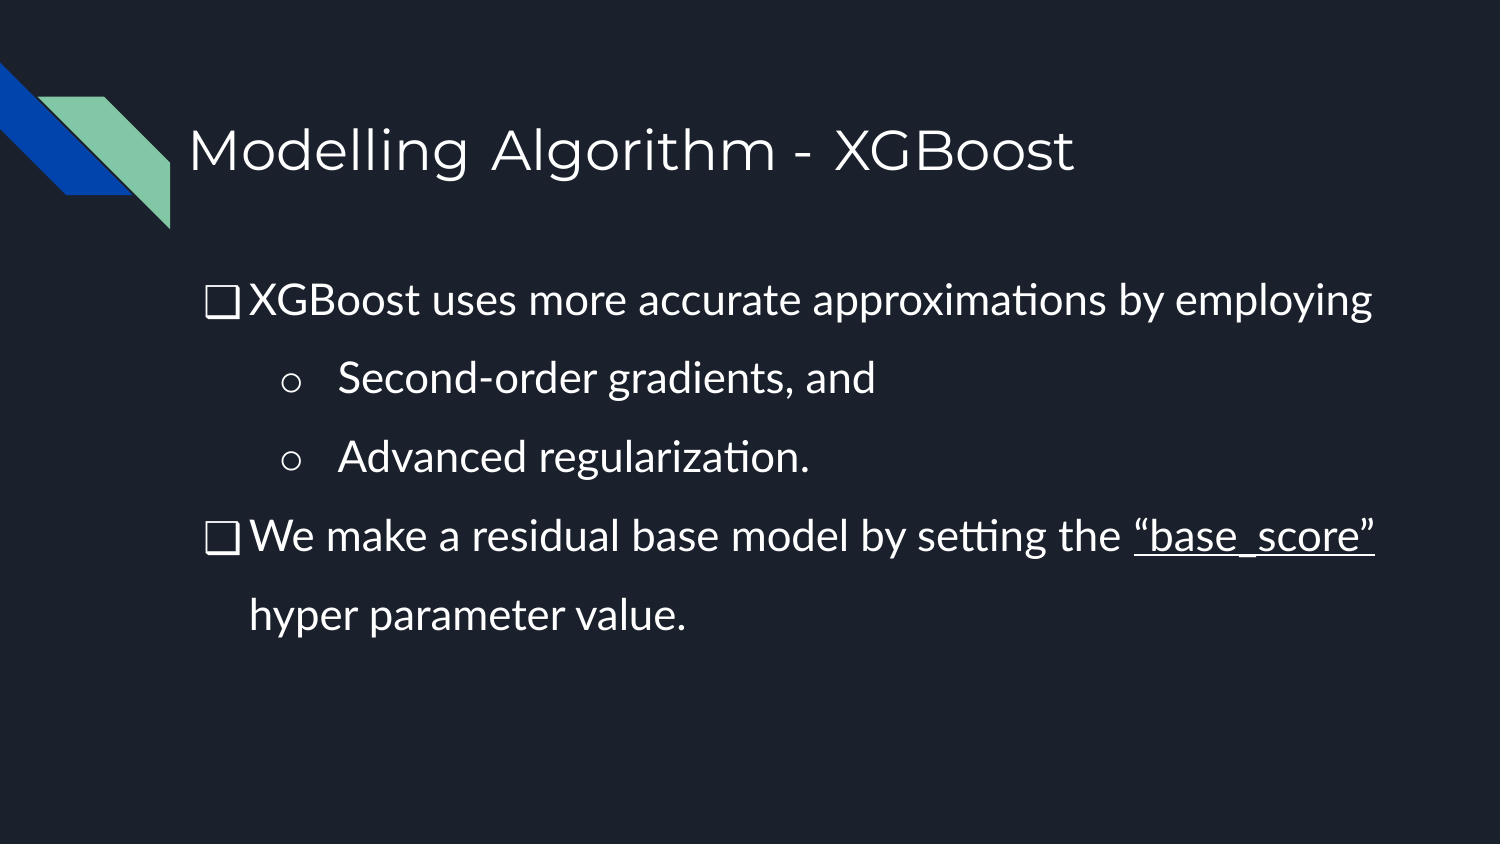

# Modelling Algorithm - XGBoost
XGBoost uses more accurate approximations by employing
Second-order gradients, and
Advanced regularization.
We make a residual base model by setting the “base_score” hyper parameter value.